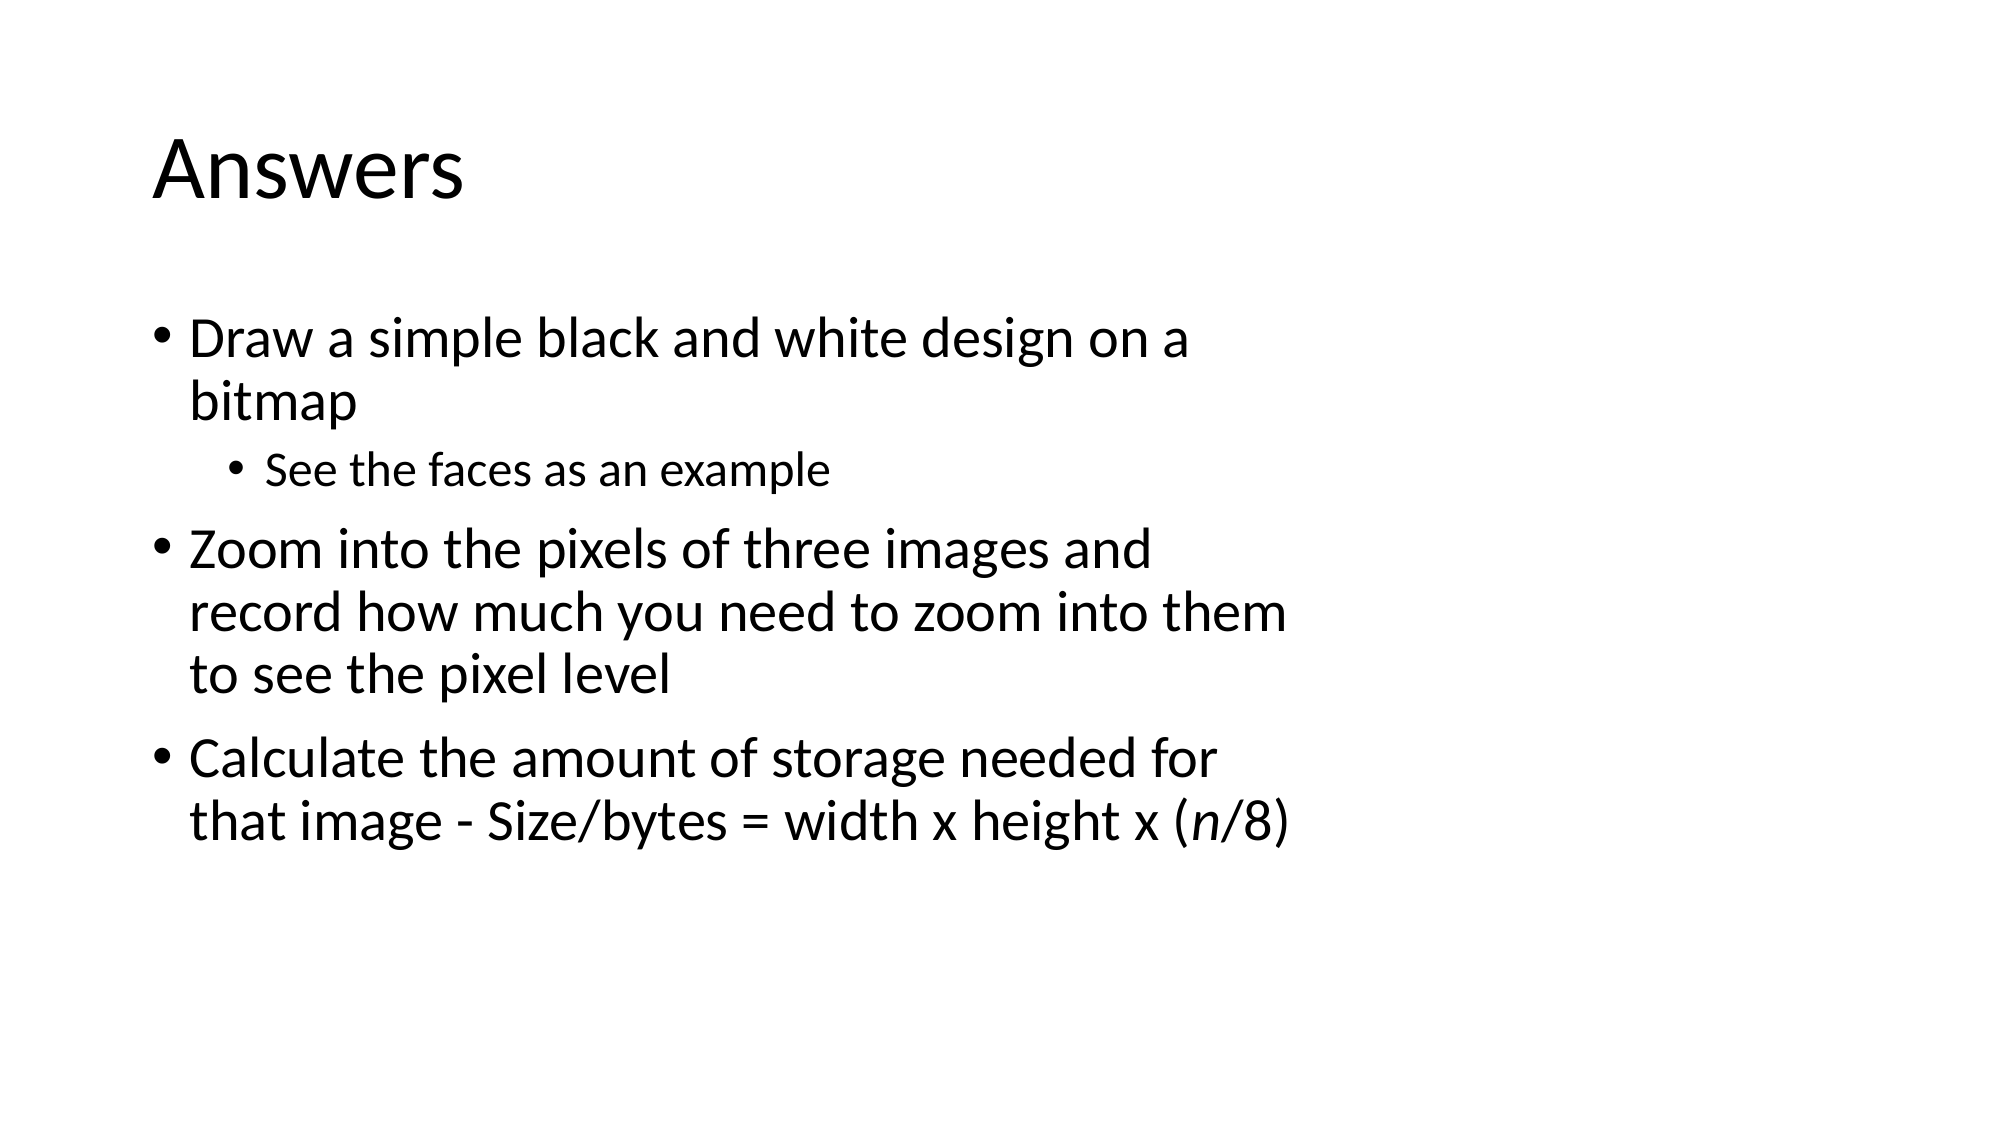

# Answers
Draw a simple black and white design on a bitmap
See the faces as an example
Zoom into the pixels of three images and record how much you need to zoom into them to see the pixel level
Calculate the amount of storage needed for that image - Size/bytes = width x height x (n/8)